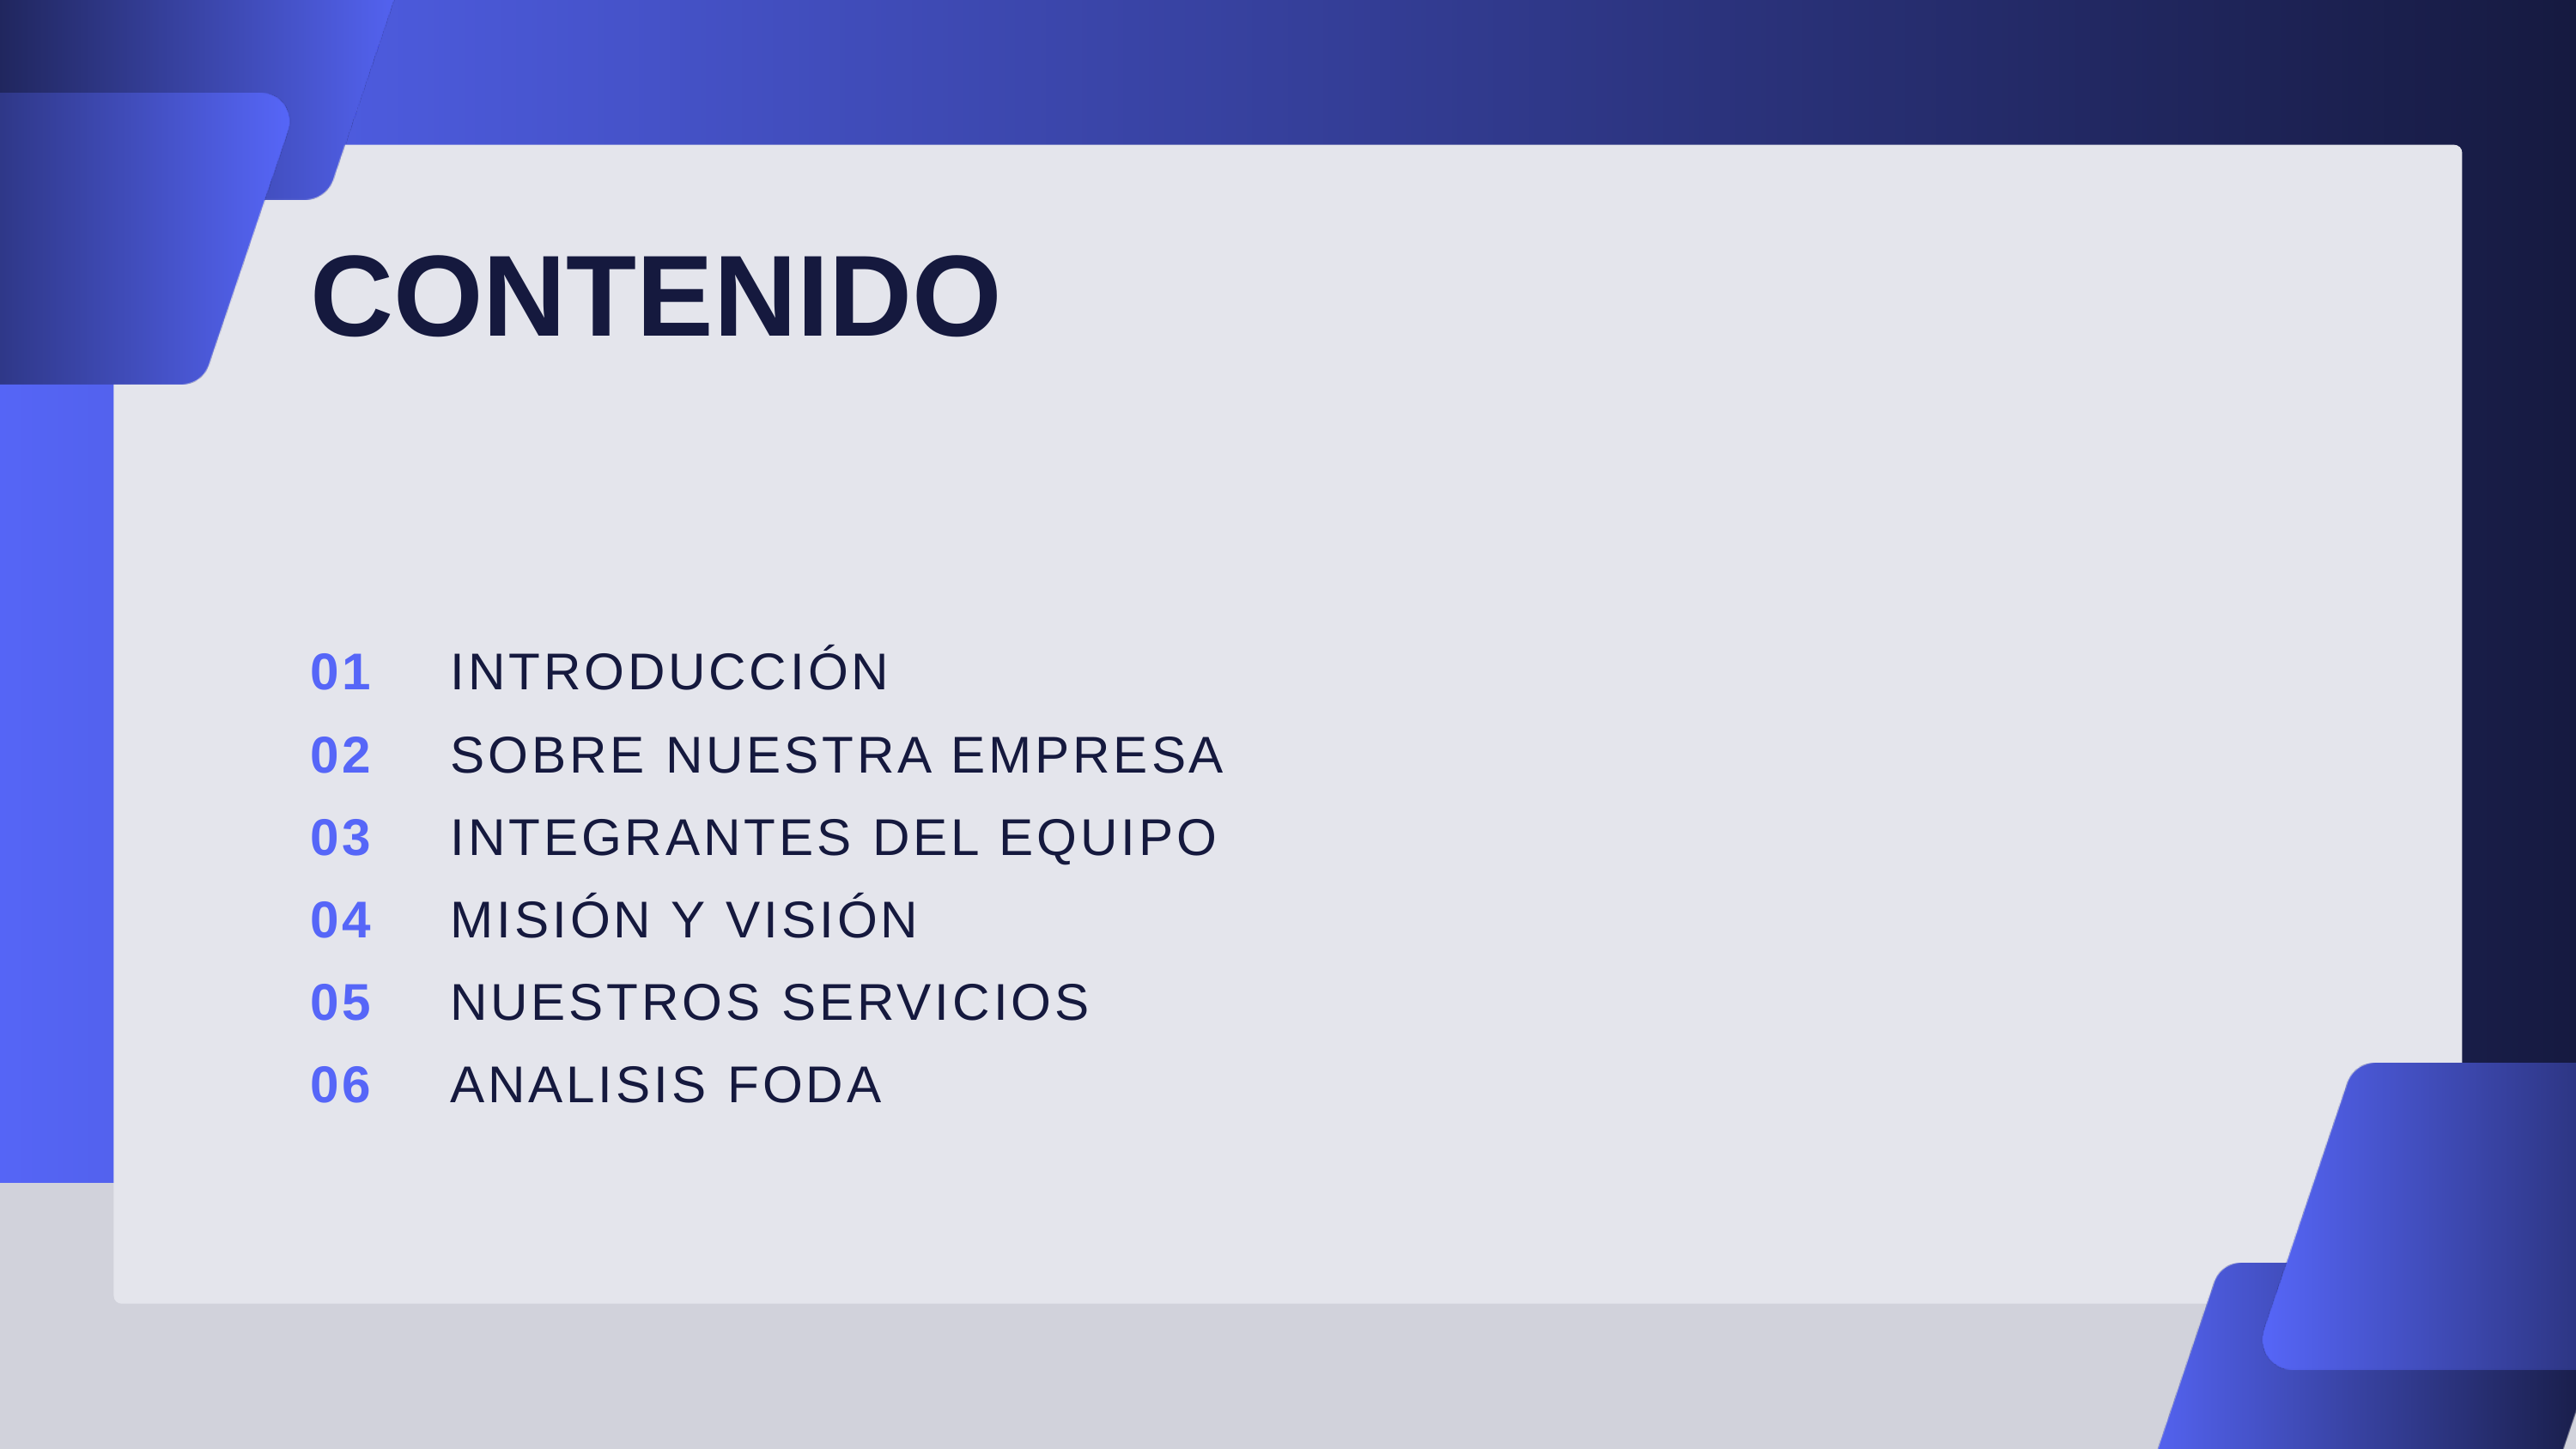

CONTENIDO
01
INTRODUCCIÓN
02
SOBRE NUESTRA EMPRESA
03
INTEGRANTES DEL EQUIPO
04
MISIÓN Y VISIÓN
05
NUESTROS SERVICIOS
06
ANALISIS FODA